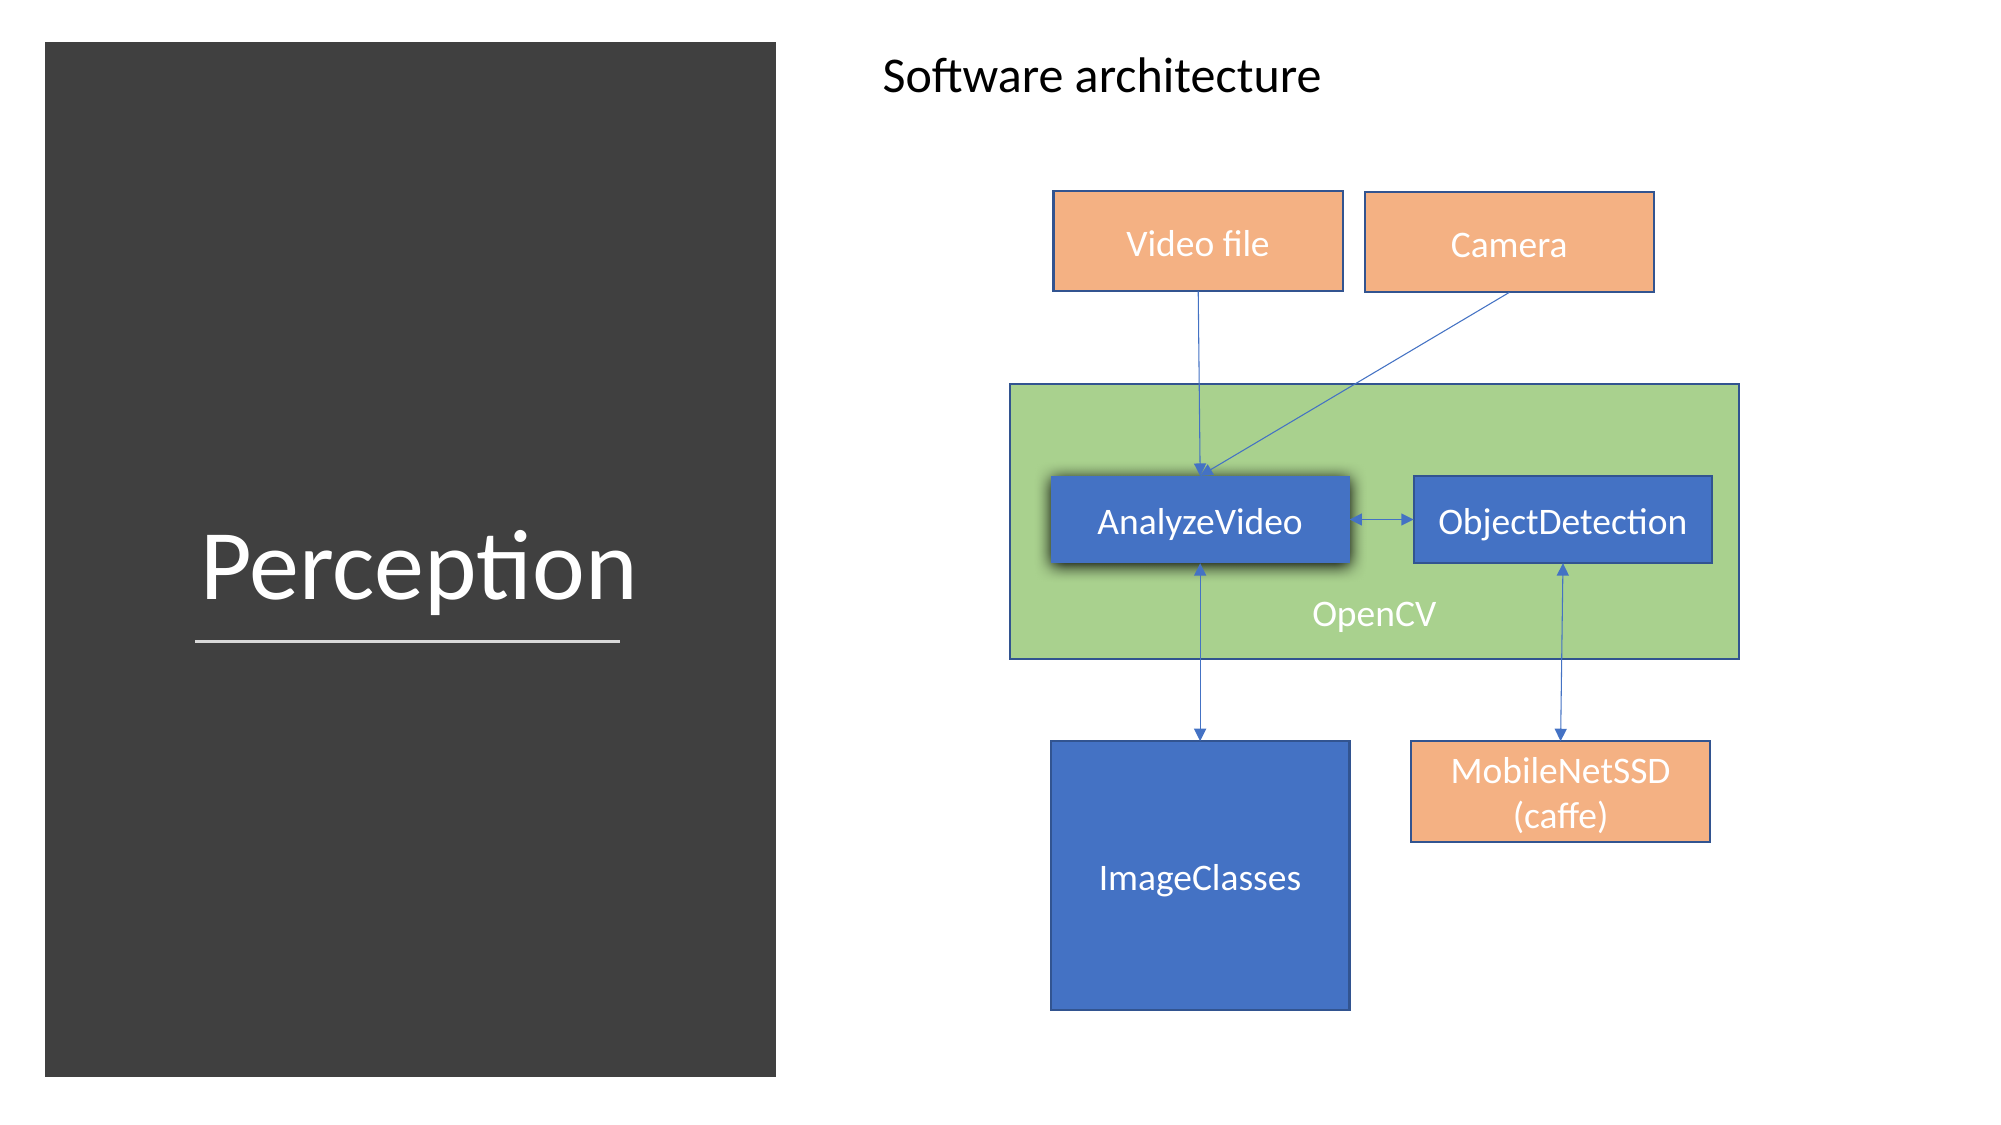

Software architecture

Perception
Video file
Camera

OpenCV
AnalyzeVideo
ObjectDetection
ImageClasses
MobileNetSSD (caffe)